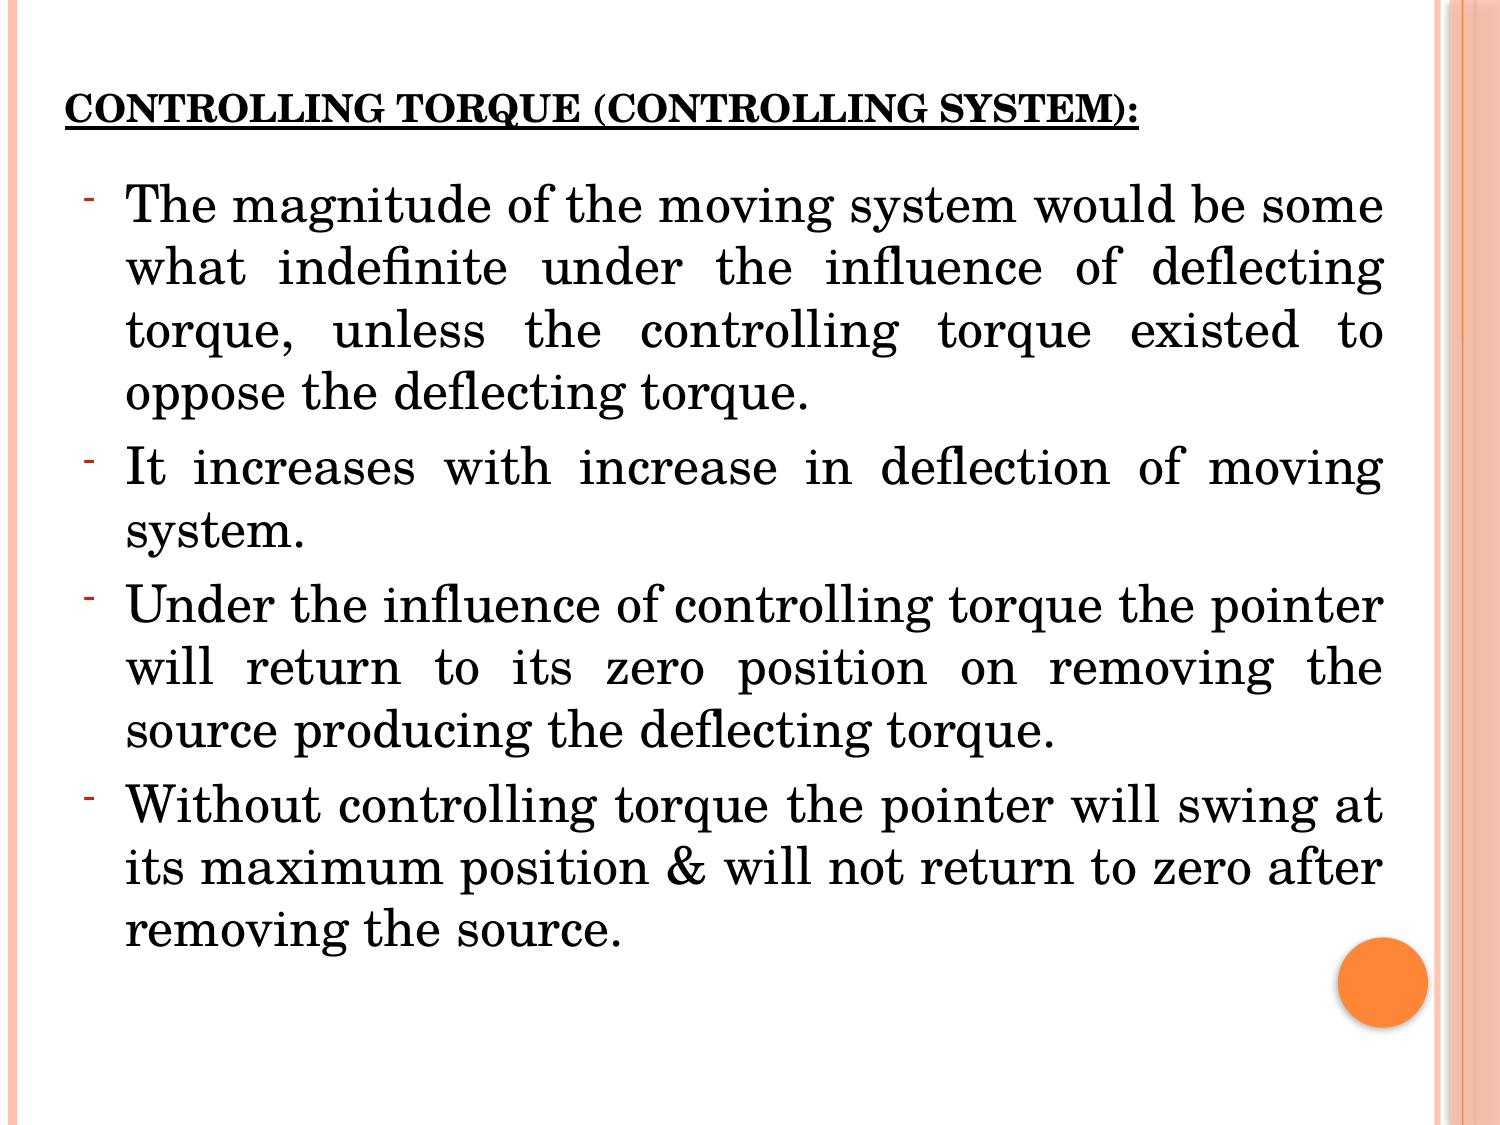

# CONTROLLING TORQUE (CONTROLLING SYSTEM):
The magnitude of the moving system would be some what indefinite under the influence of deflecting torque, unless the controlling torque existed to oppose the deflecting torque.
It increases with increase in deflection of moving system.
Under the influence of controlling torque the pointer will return to its zero position on removing the source producing the deflecting torque.
Without controlling torque the pointer will swing at its maximum position & will not return to zero after removing the source.